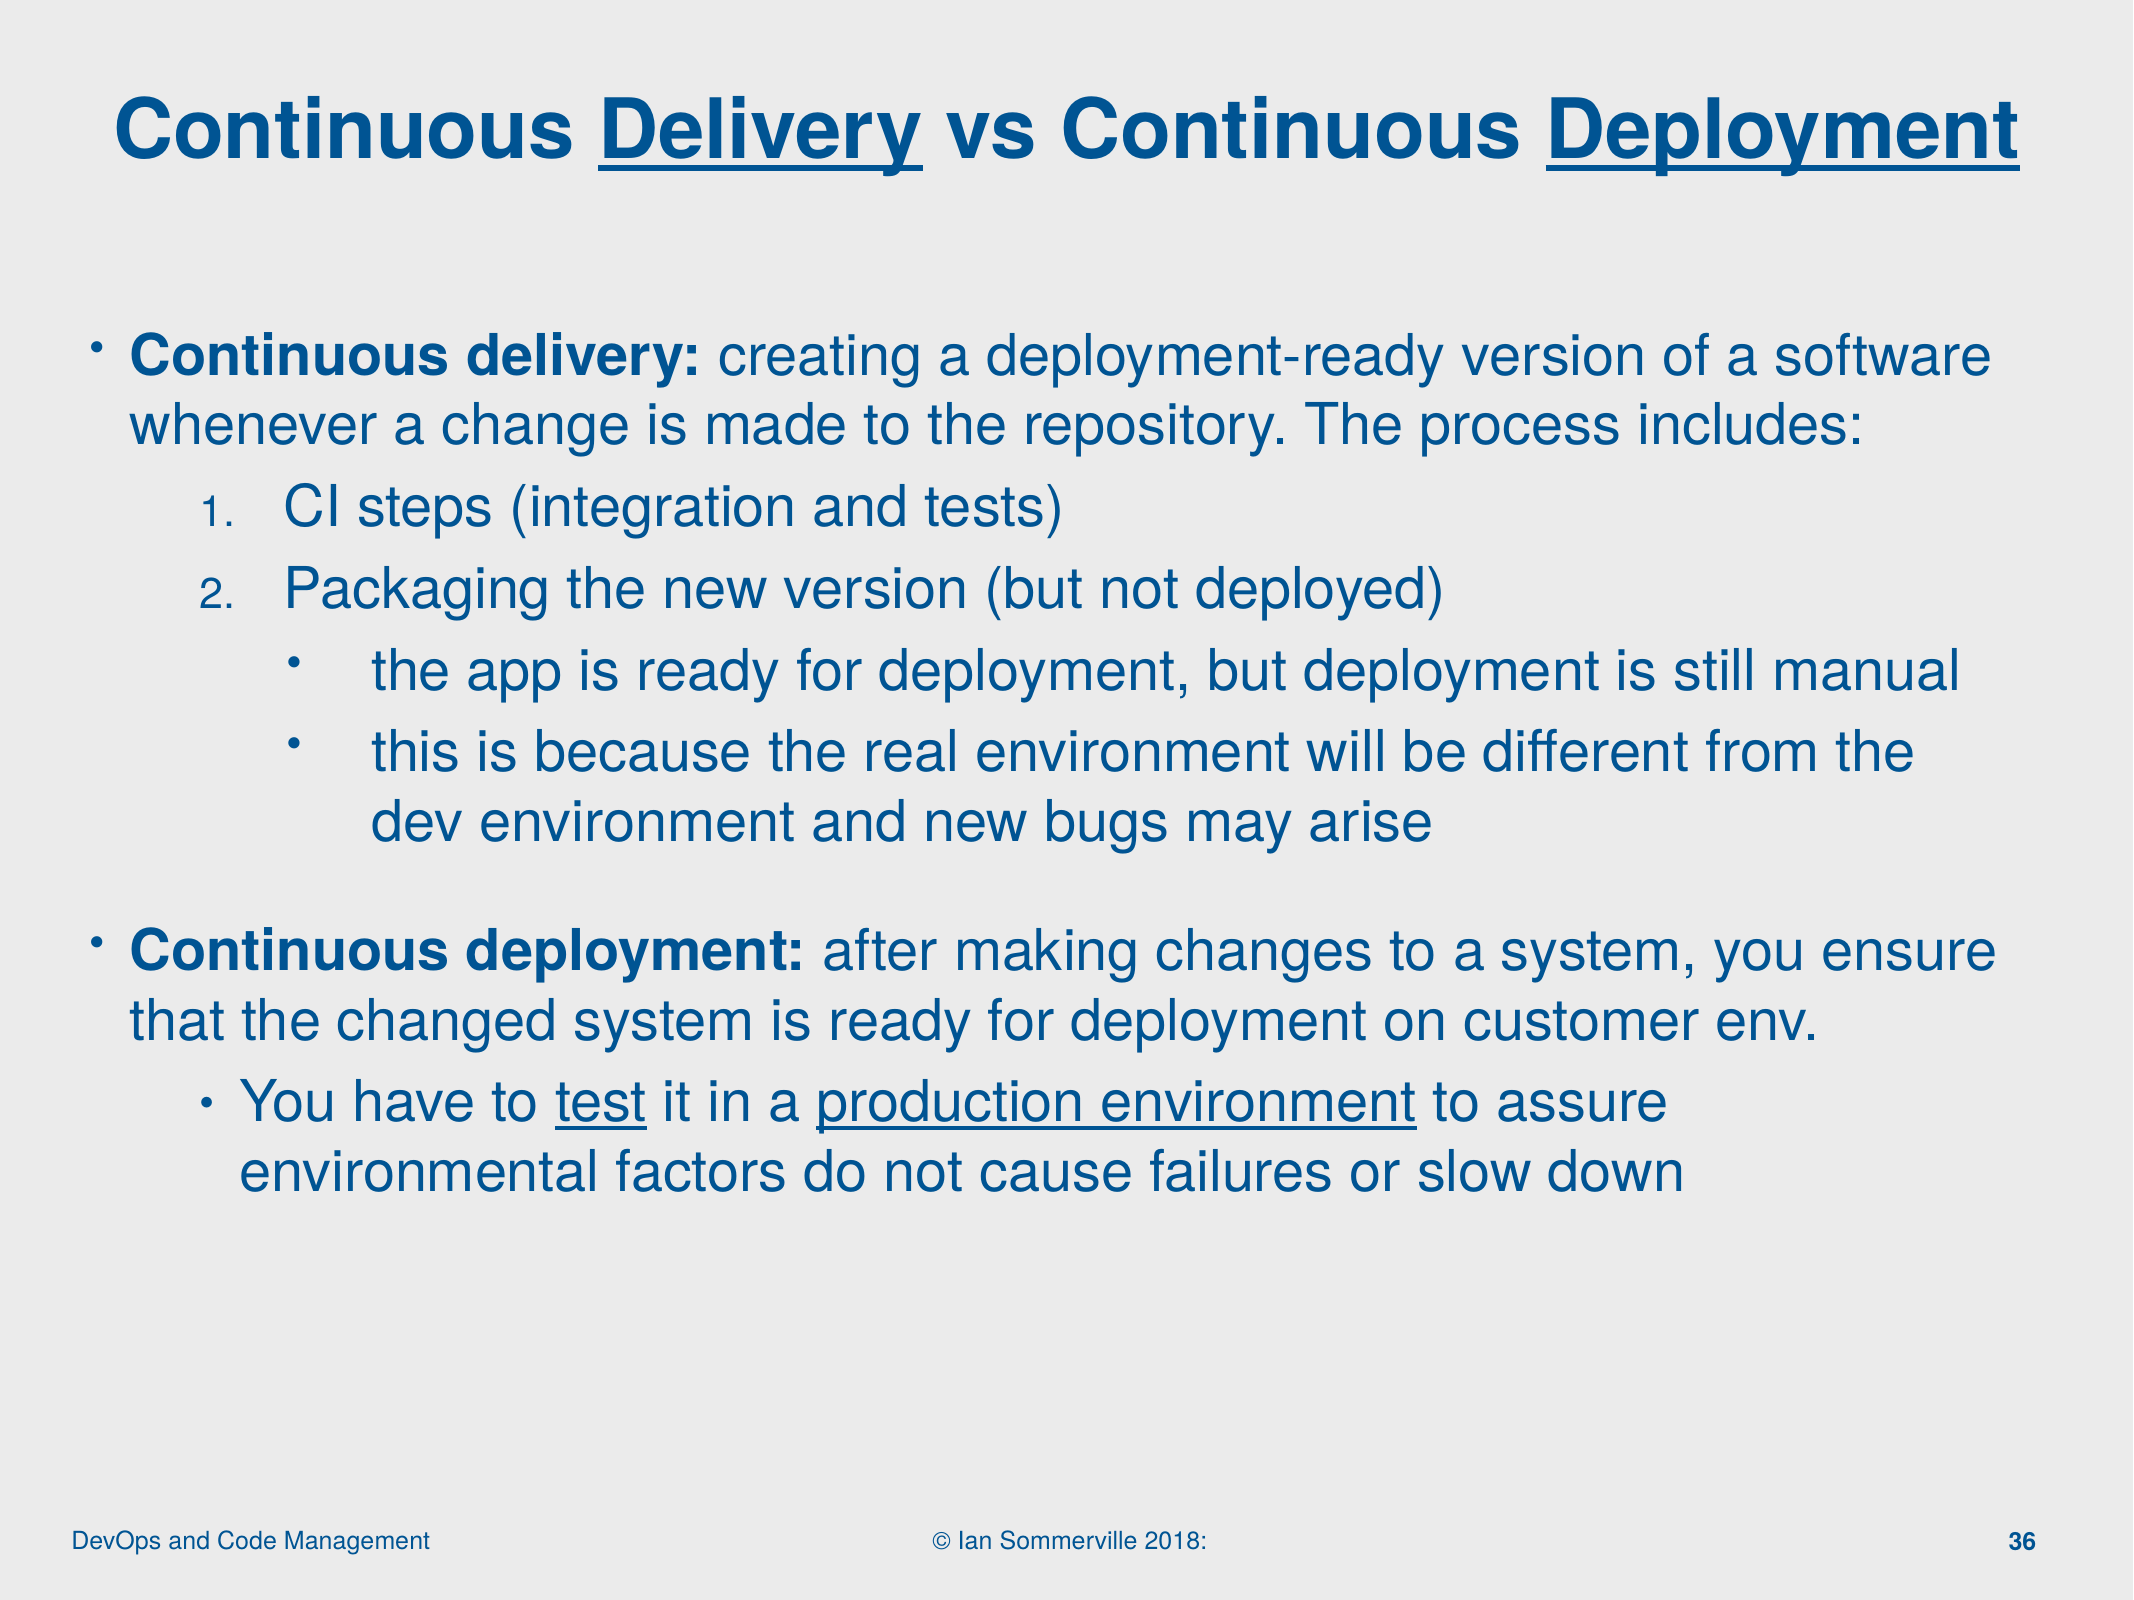

# Continuous Delivery vs Continuous Deployment
Continuous delivery: creating a deployment-ready version of a software whenever a change is made to the repository. The process includes:
CI steps (integration and tests)
Packaging the new version (but not deployed)
the app is ready for deployment, but deployment is still manual
this is because the real environment will be different from the dev environment and new bugs may arise
Continuous deployment: after making changes to a system, you ensure that the changed system is ready for deployment on customer env.
You have to test it in a production environment to assure environmental factors do not cause failures or slow down
36